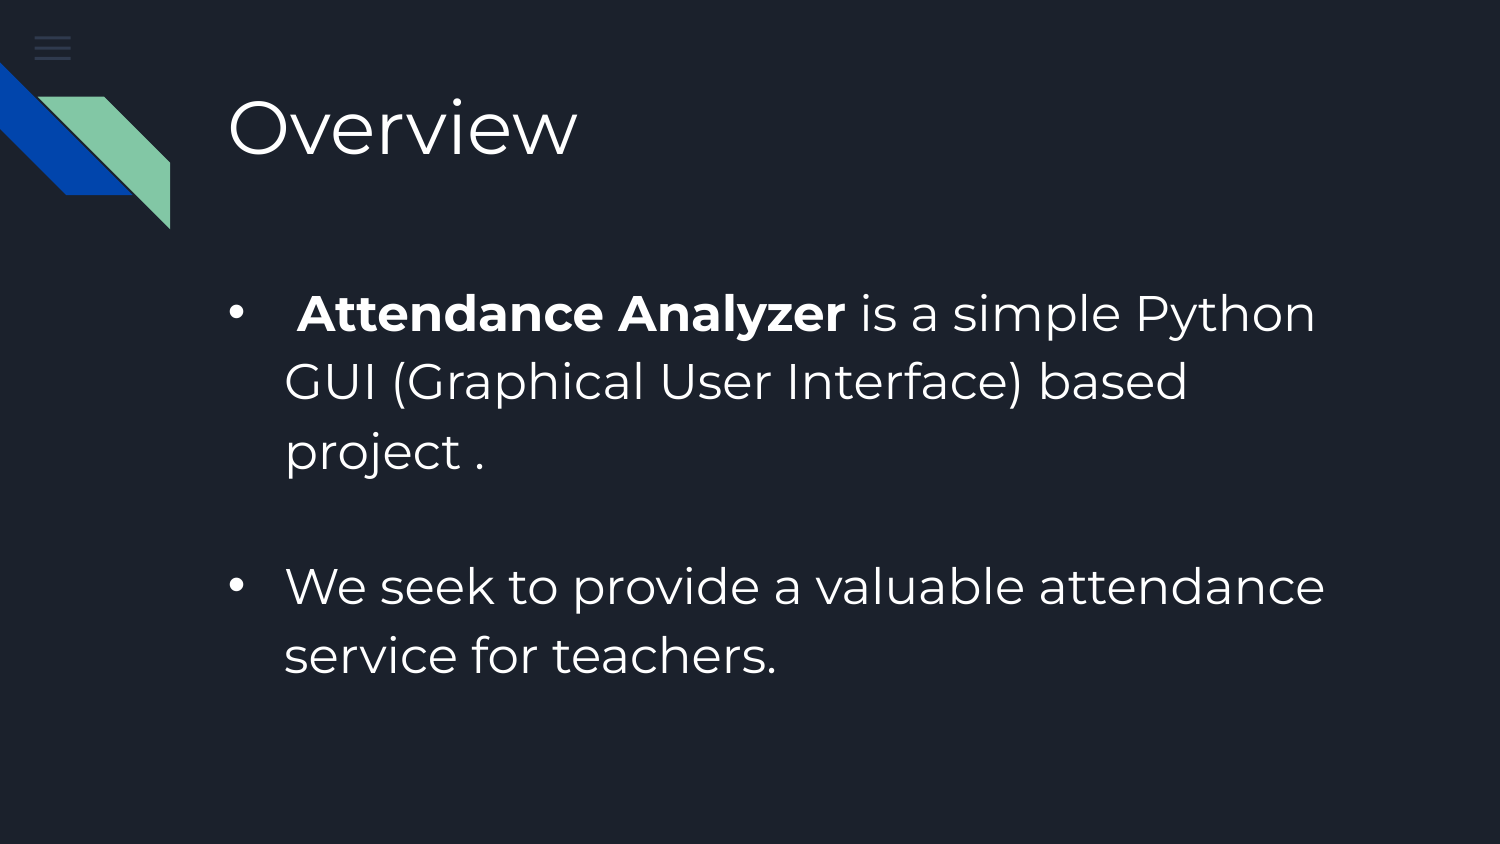

# Overview
 Attendance Analyzer is a simple Python GUI (Graphical User Interface) based project .
We seek to provide a valuable attendance service for teachers.